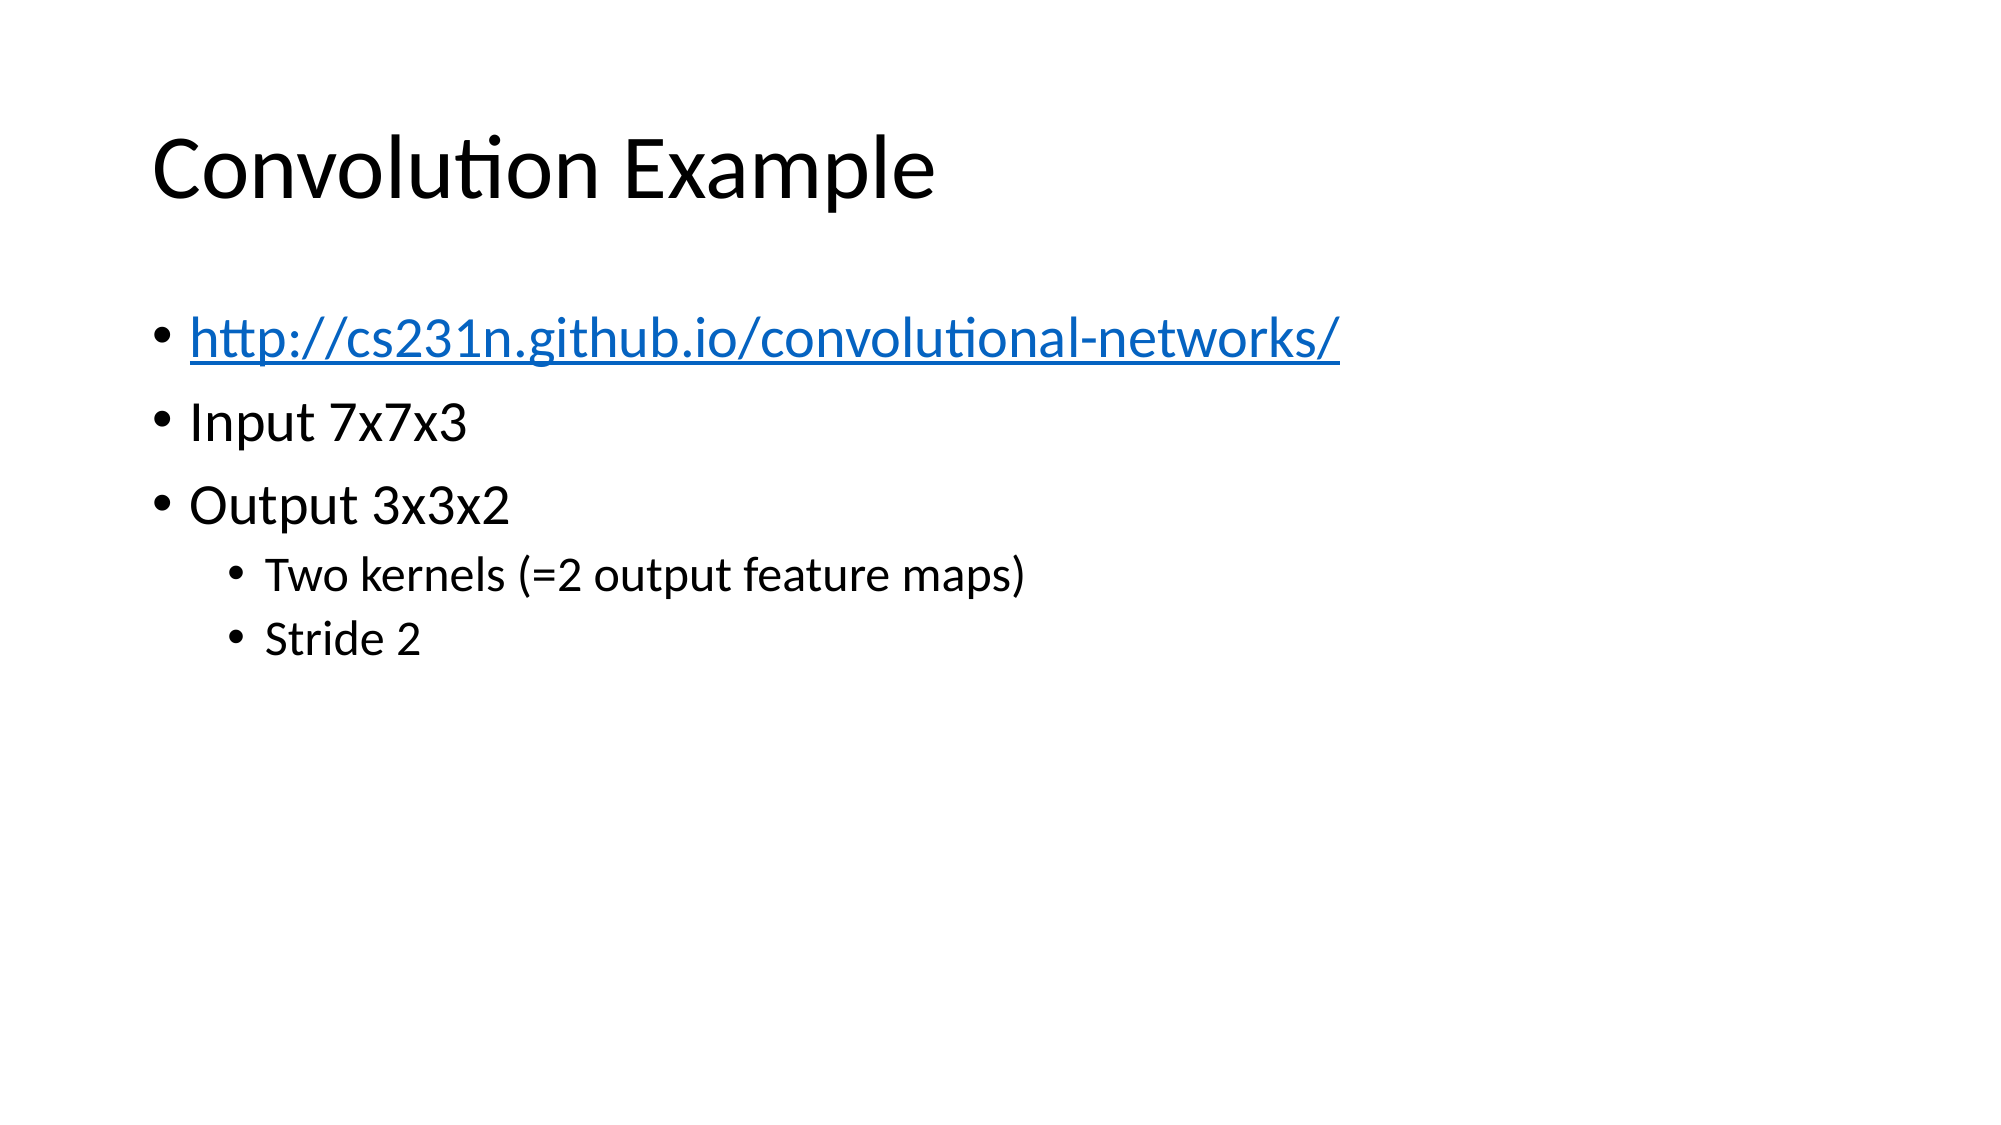

# Convolution Example
http://cs231n.github.io/convolutional-networks/
Input 7x7x3
Output 3x3x2
Two kernels (=2 output feature maps)
Stride 2